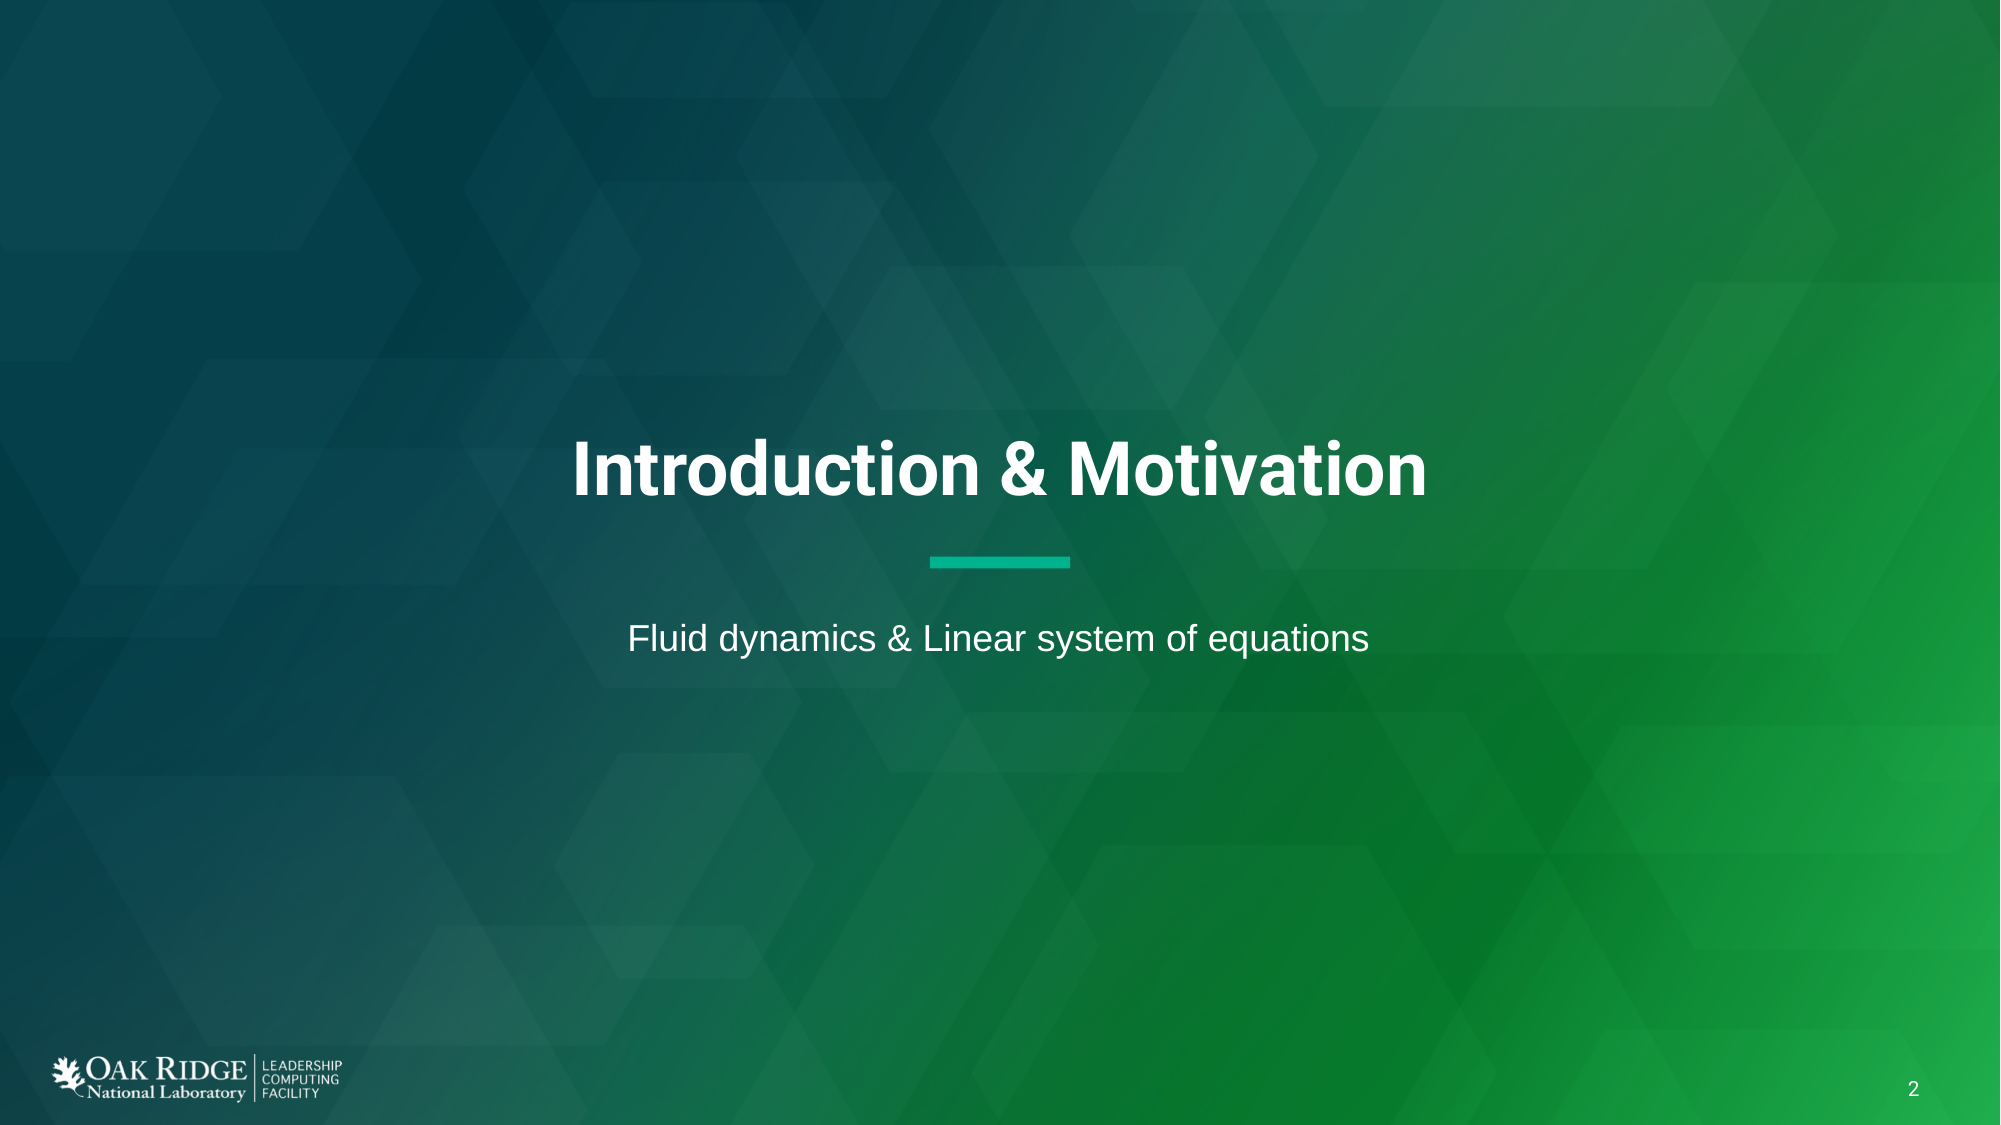

# Introduction & Motivation
Fluid dynamics & Linear system of equations